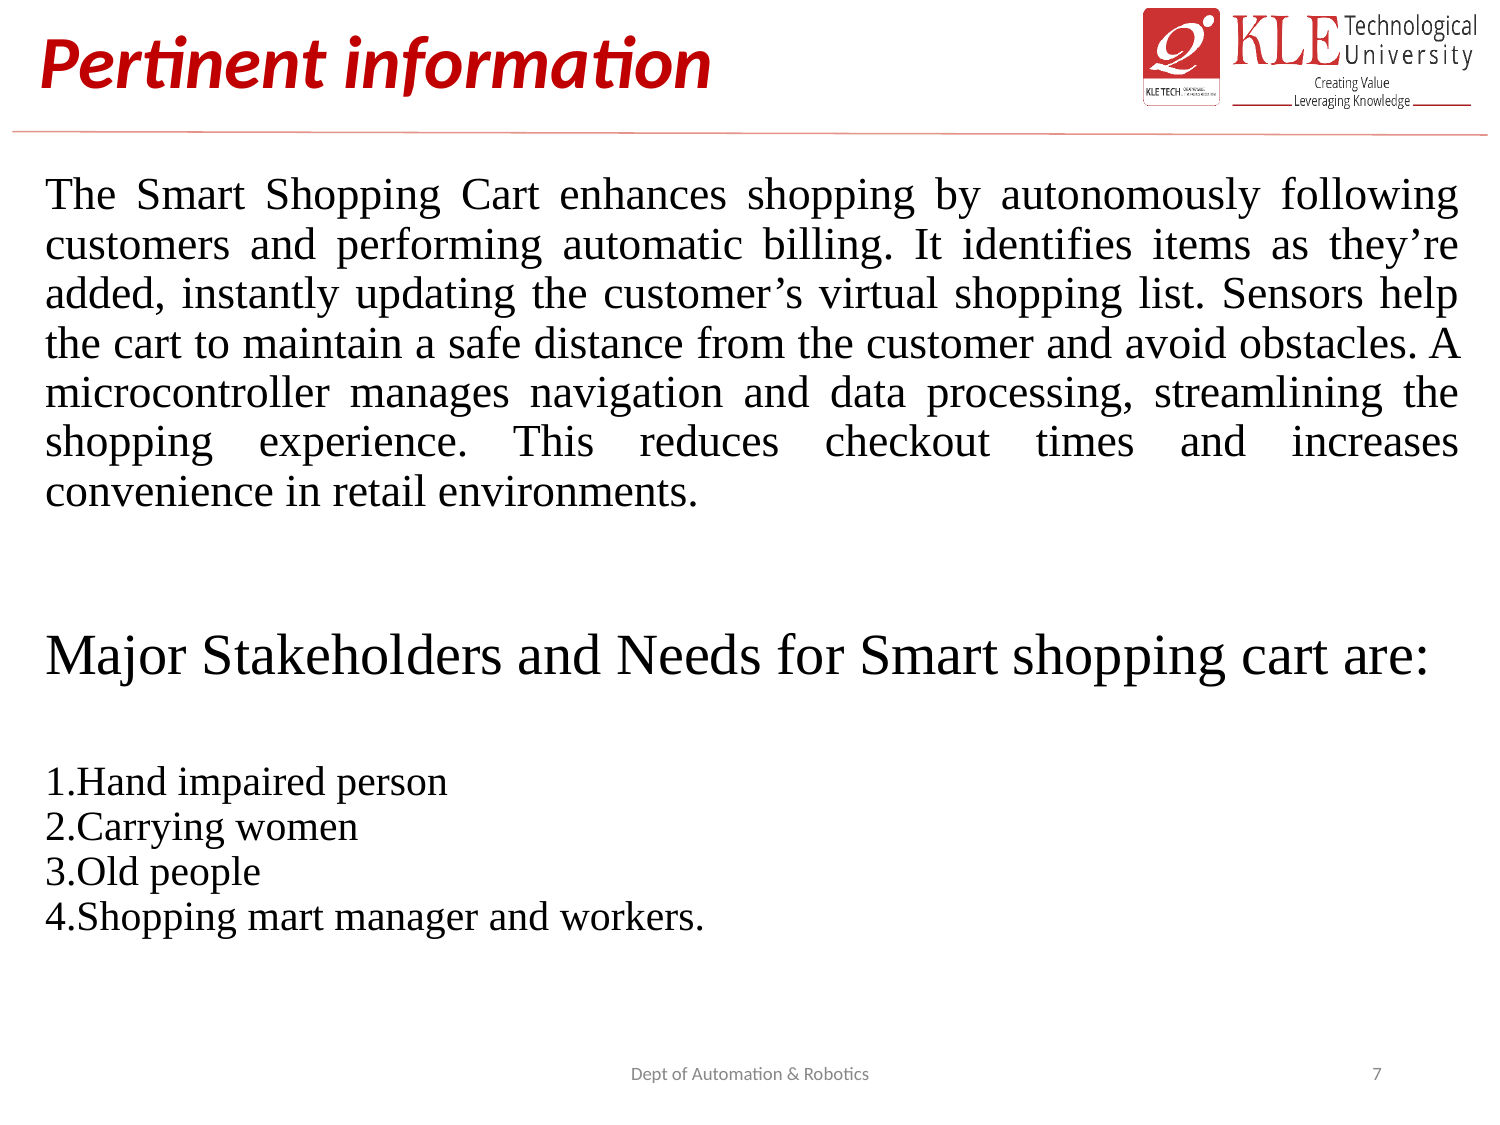

# Pertinent information
The Smart Shopping Cart enhances shopping by autonomously following customers and performing automatic billing. It identifies items as they’re added, instantly updating the customer’s virtual shopping list. Sensors help the cart to maintain a safe distance from the customer and avoid obstacles. A microcontroller manages navigation and data processing, streamlining the shopping experience. This reduces checkout times and increases convenience in retail environments.

Major Stakeholders and Needs for Smart shopping cart are:

1.Hand impaired person
2.Carrying women
3.Old people
4.Shopping mart manager and workers.

Dept of Automation & Robotics
7